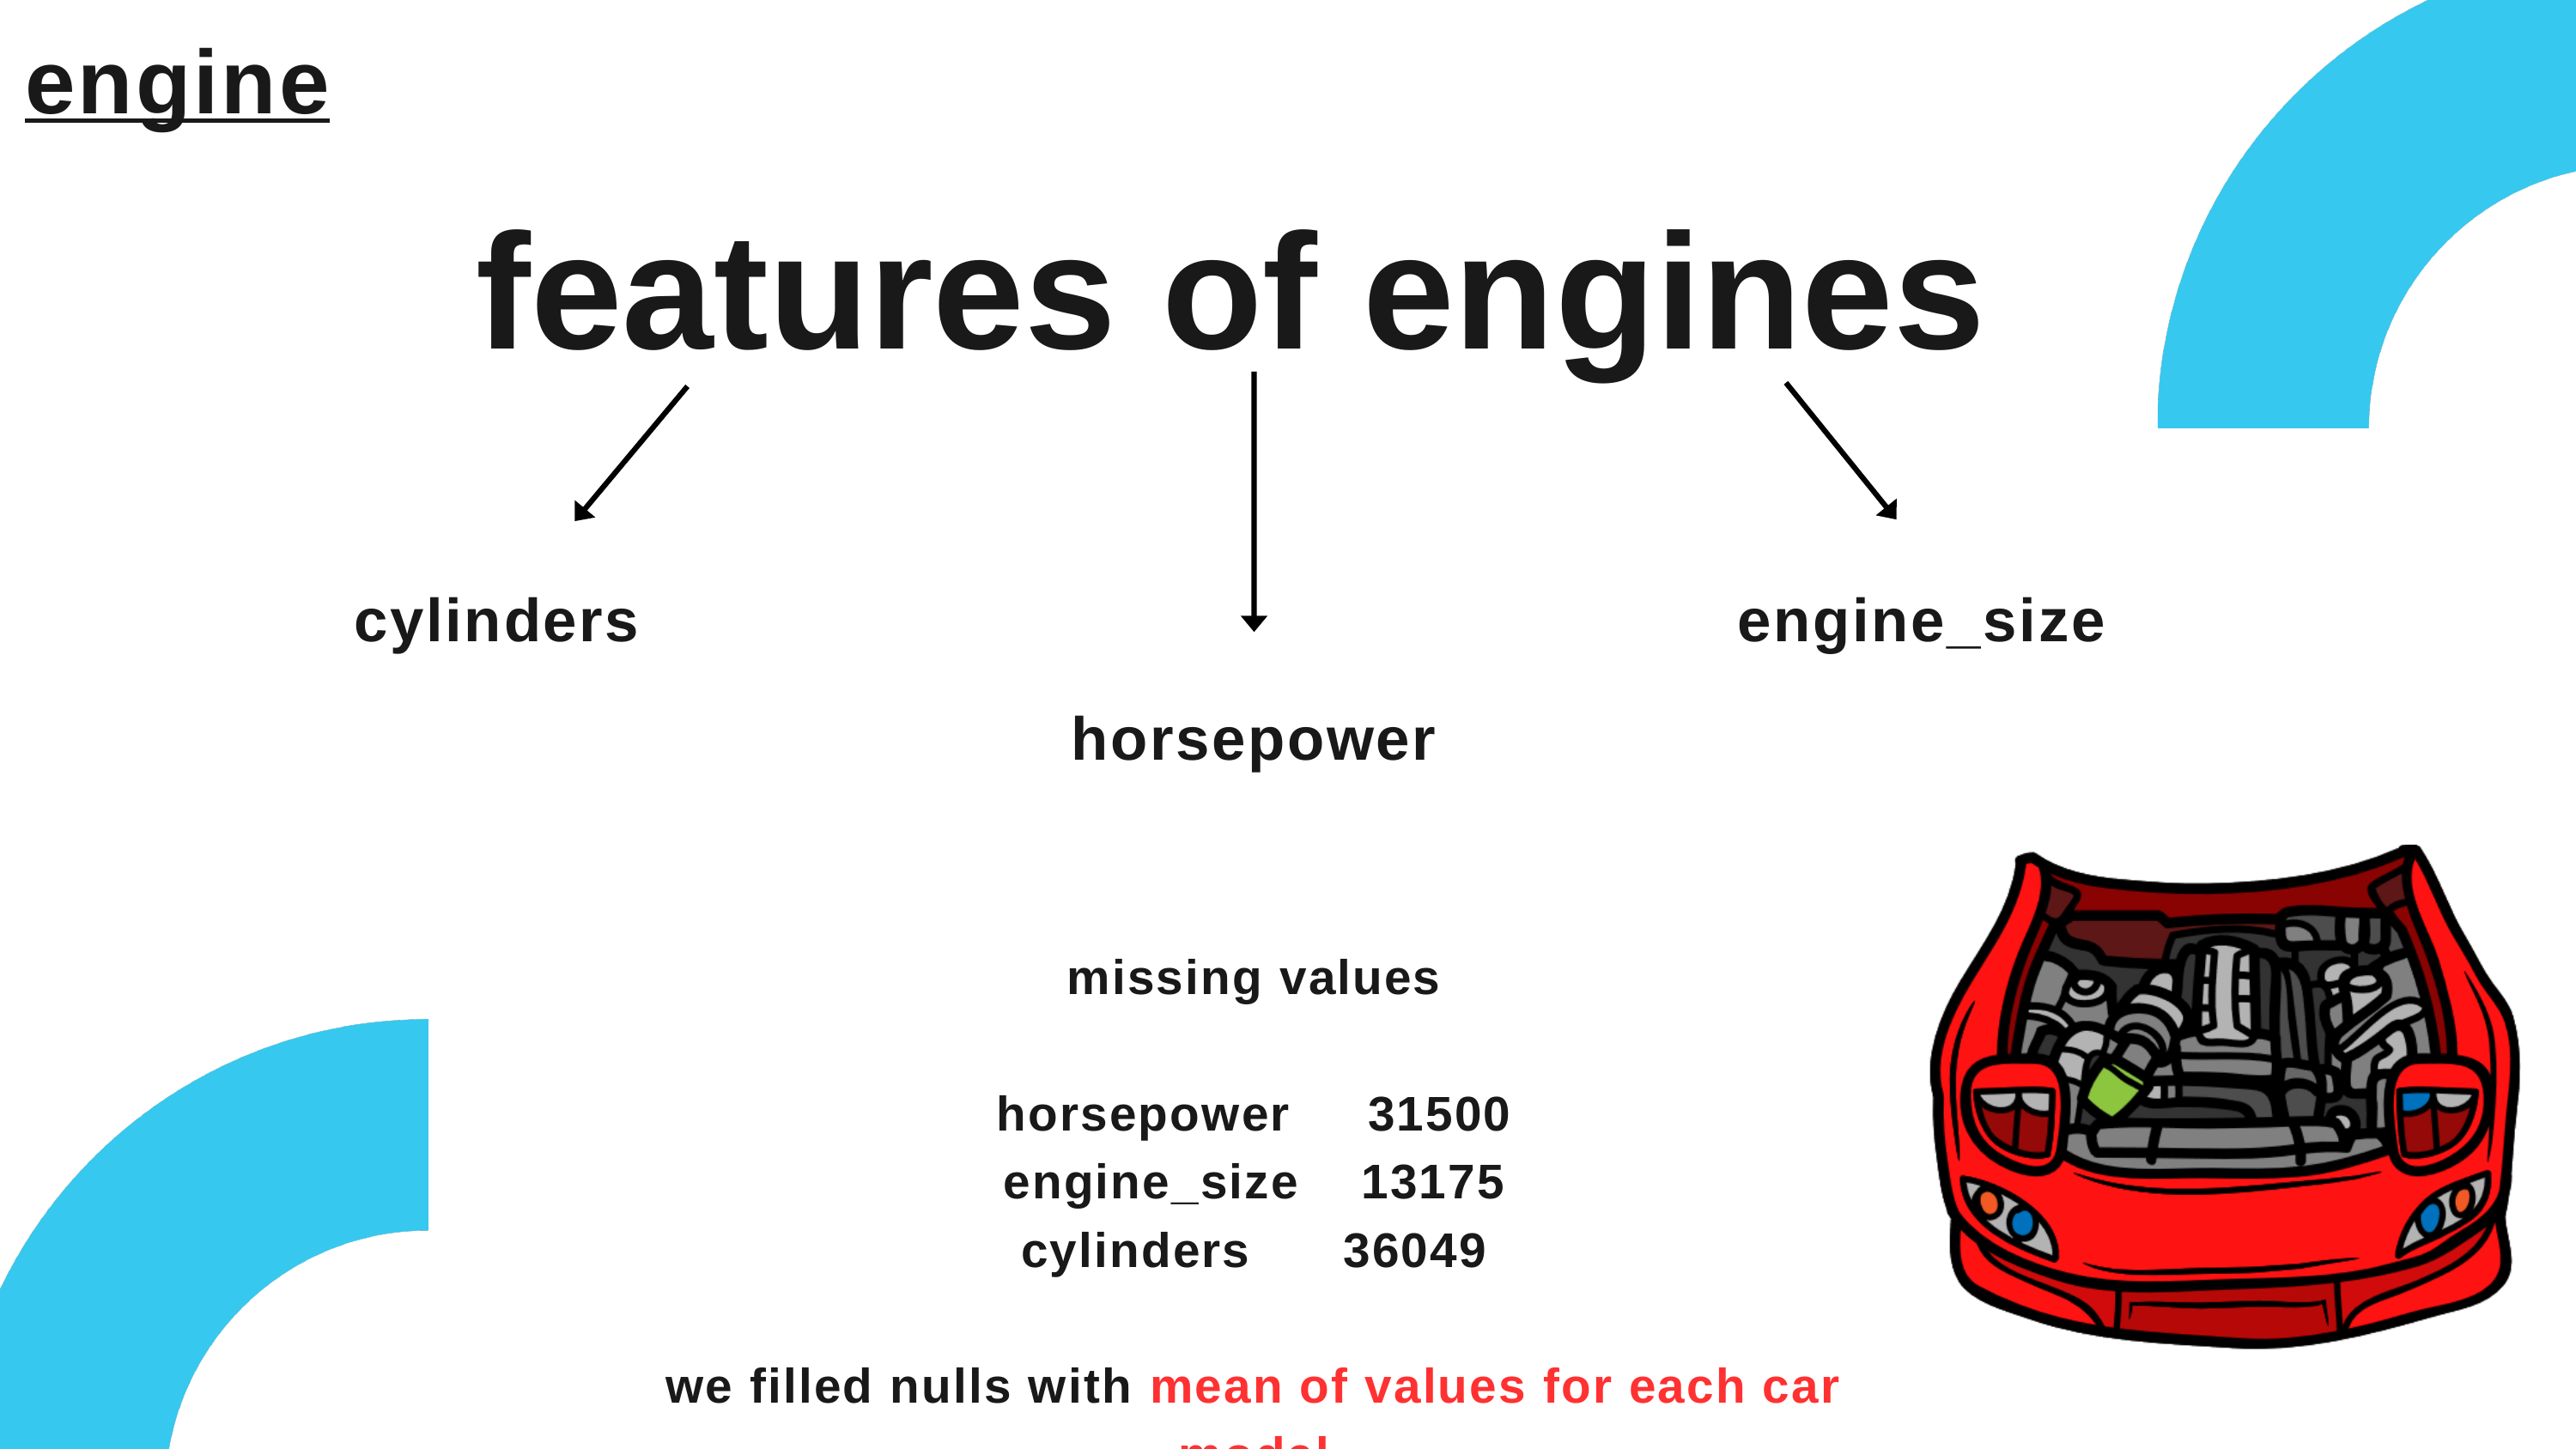

engine

features of engines

cylinders
engine_size
horsepower

missing values

horsepower     31500
engine_size    13175
cylinders      36049

we filled nulls with mean of values for each car model